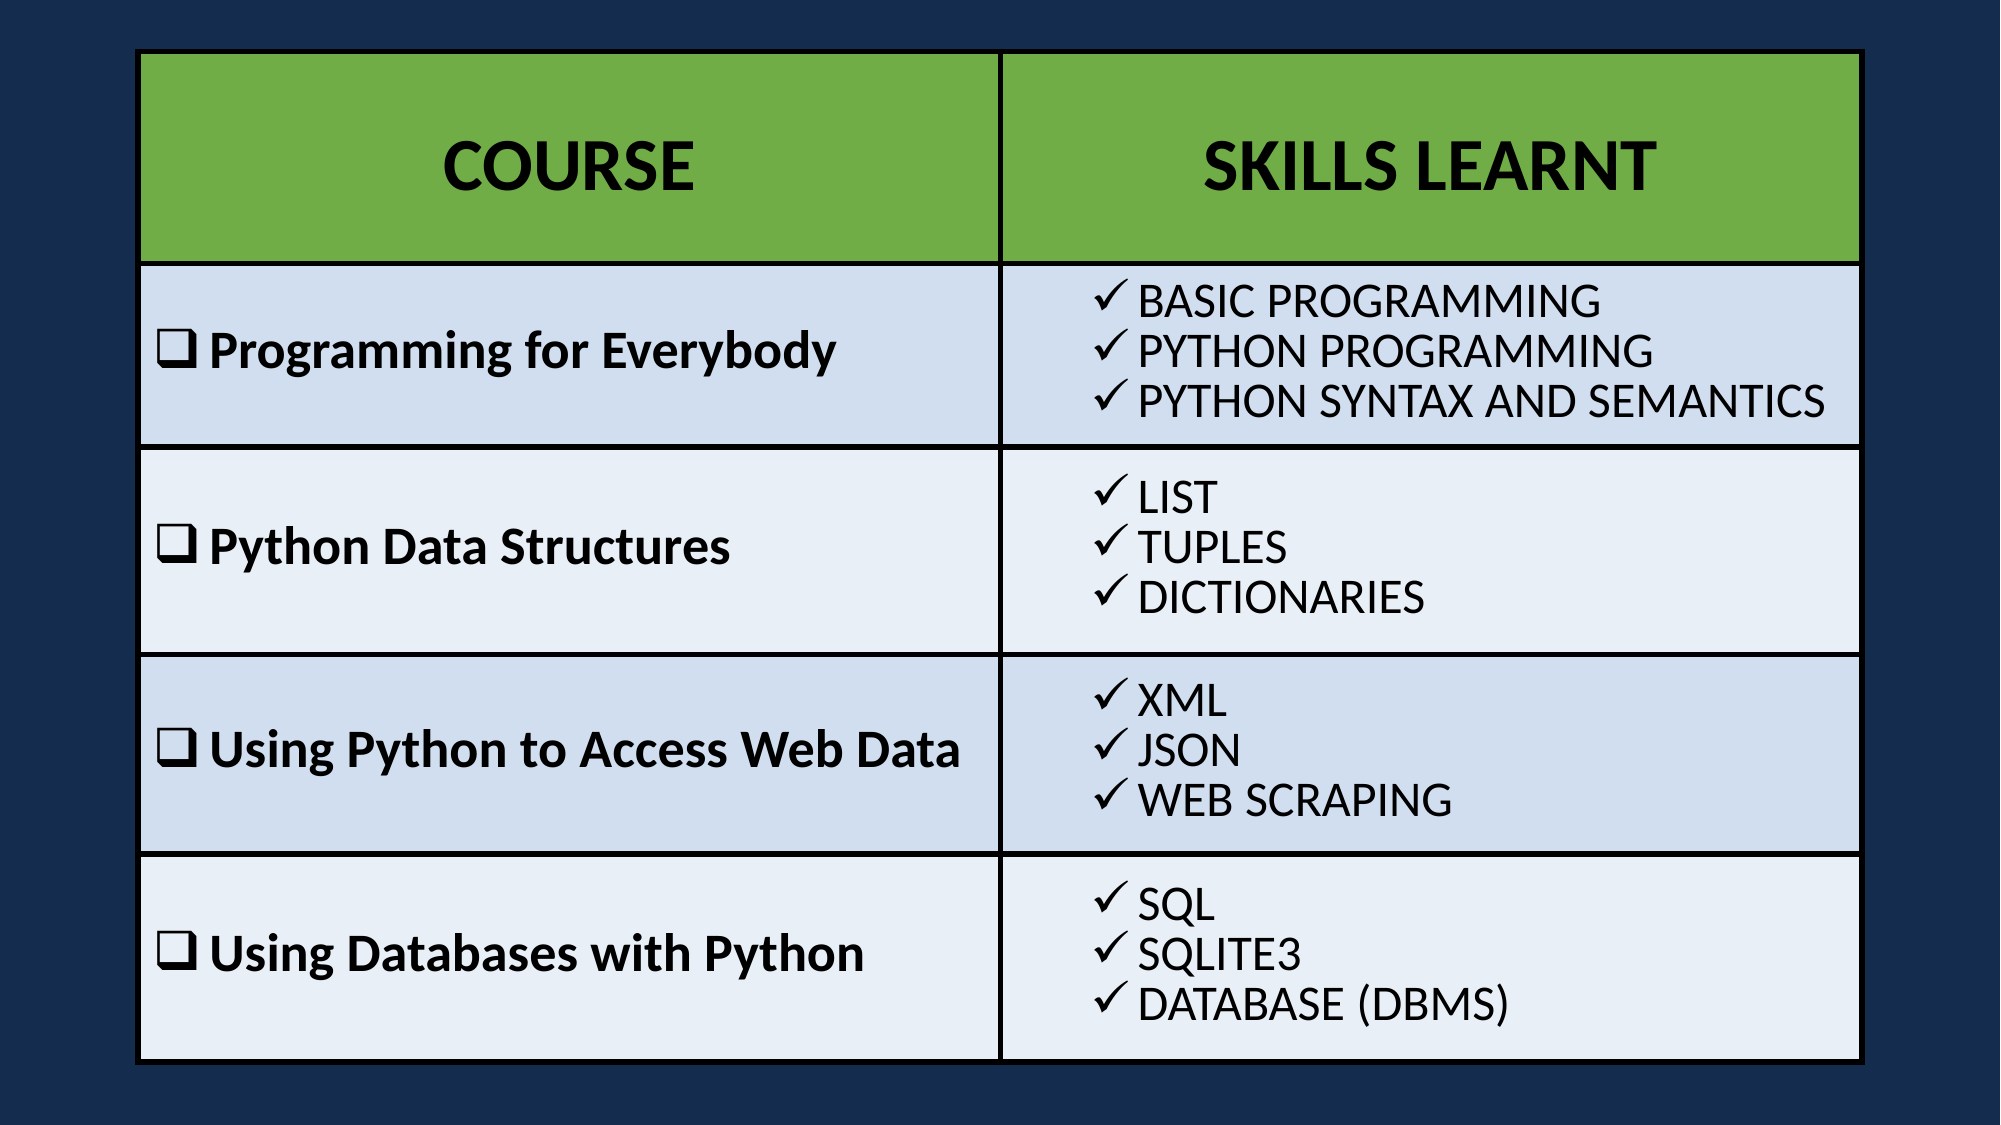

| COURSE | SKILLS LEARNT |
| --- | --- |
| Programming for Everybody | BASIC PROGRAMMING PYTHON PROGRAMMING PYTHON SYNTAX AND SEMANTICS |
| Python Data Structures | LIST TUPLES DICTIONARIES |
| Using Python to Access Web Data | XML JSON WEB SCRAPING |
| Using Databases with Python | SQL SQLITE3 DATABASE (DBMS) |